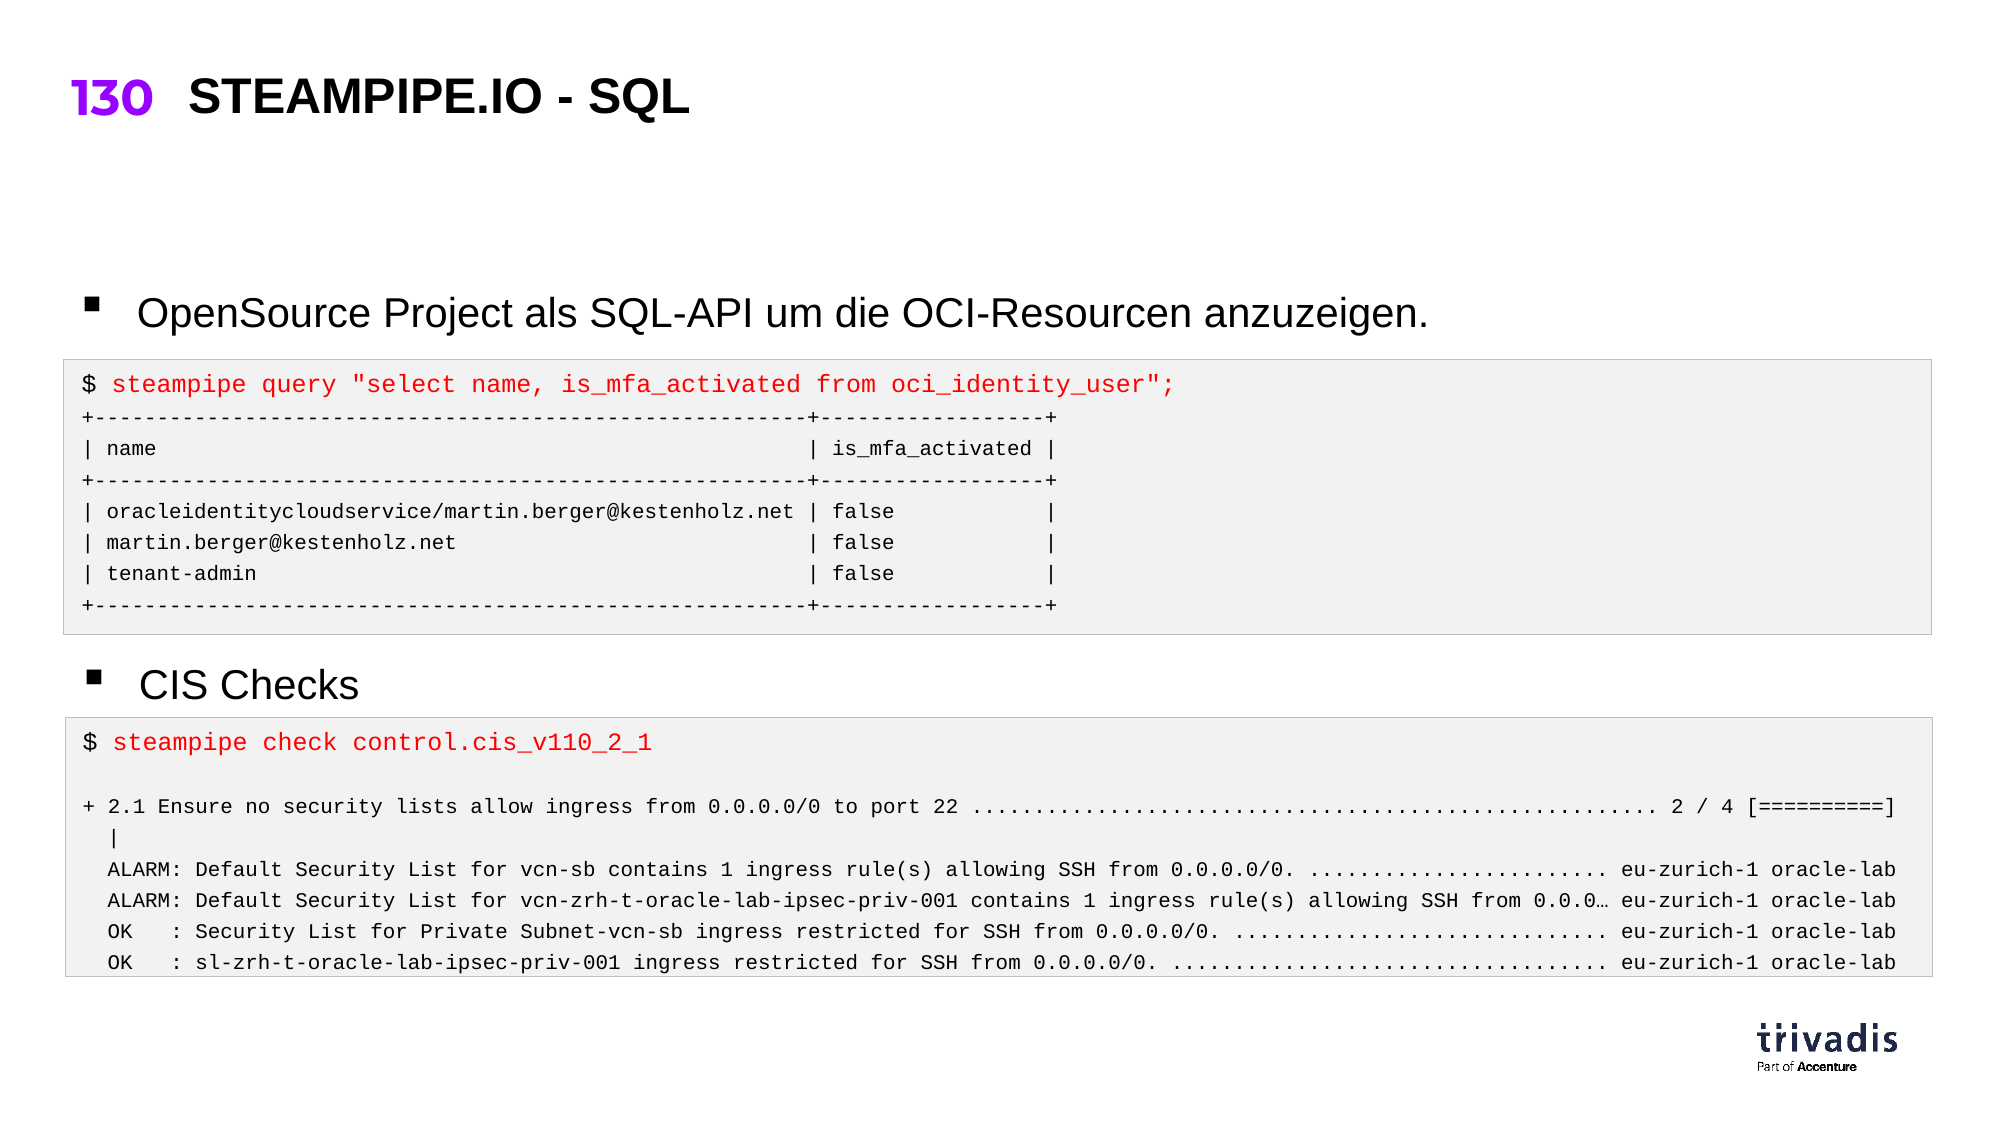

# Steampipe.io - SQL
OpenSource Project als SQL-API um die OCI-Resourcen anzuzeigen.
$ steampipe query "select name, is_mfa_activated from oci_identity_user";
+---------------------------------------------------------+------------------+
| name                                                    | is_mfa_activated |
+---------------------------------------------------------+------------------+
| oracleidentitycloudservice/martin.berger@kestenholz.net | false            |
| martin.berger@kestenholz.net                            | false            |
| tenant-admin                                            | false            |
+---------------------------------------------------------+------------------+

CIS Checks
$ steampipe check control.cis_v110_2_1

+ 2.1 Ensure no security lists allow ingress from 0.0.0.0/0 to port 22 ....................................................... 2 / 4 [==========]
  |
  ALARM: Default Security List for vcn-sb contains 1 ingress rule(s) allowing SSH from 0.0.0.0/0. ........................ eu-zurich-1 oracle-lab
  ALARM: Default Security List for vcn-zrh-t-oracle-lab-ipsec-priv-001 contains 1 ingress rule(s) allowing SSH from 0.0.0… eu-zurich-1 oracle-lab
  OK   : Security List for Private Subnet-vcn-sb ingress restricted for SSH from 0.0.0.0/0. .............................. eu-zurich-1 oracle-lab
  OK   : sl-zrh-t-oracle-lab-ipsec-priv-001 ingress restricted for SSH from 0.0.0.0/0. ................................... eu-zurich-1 oracle-lab